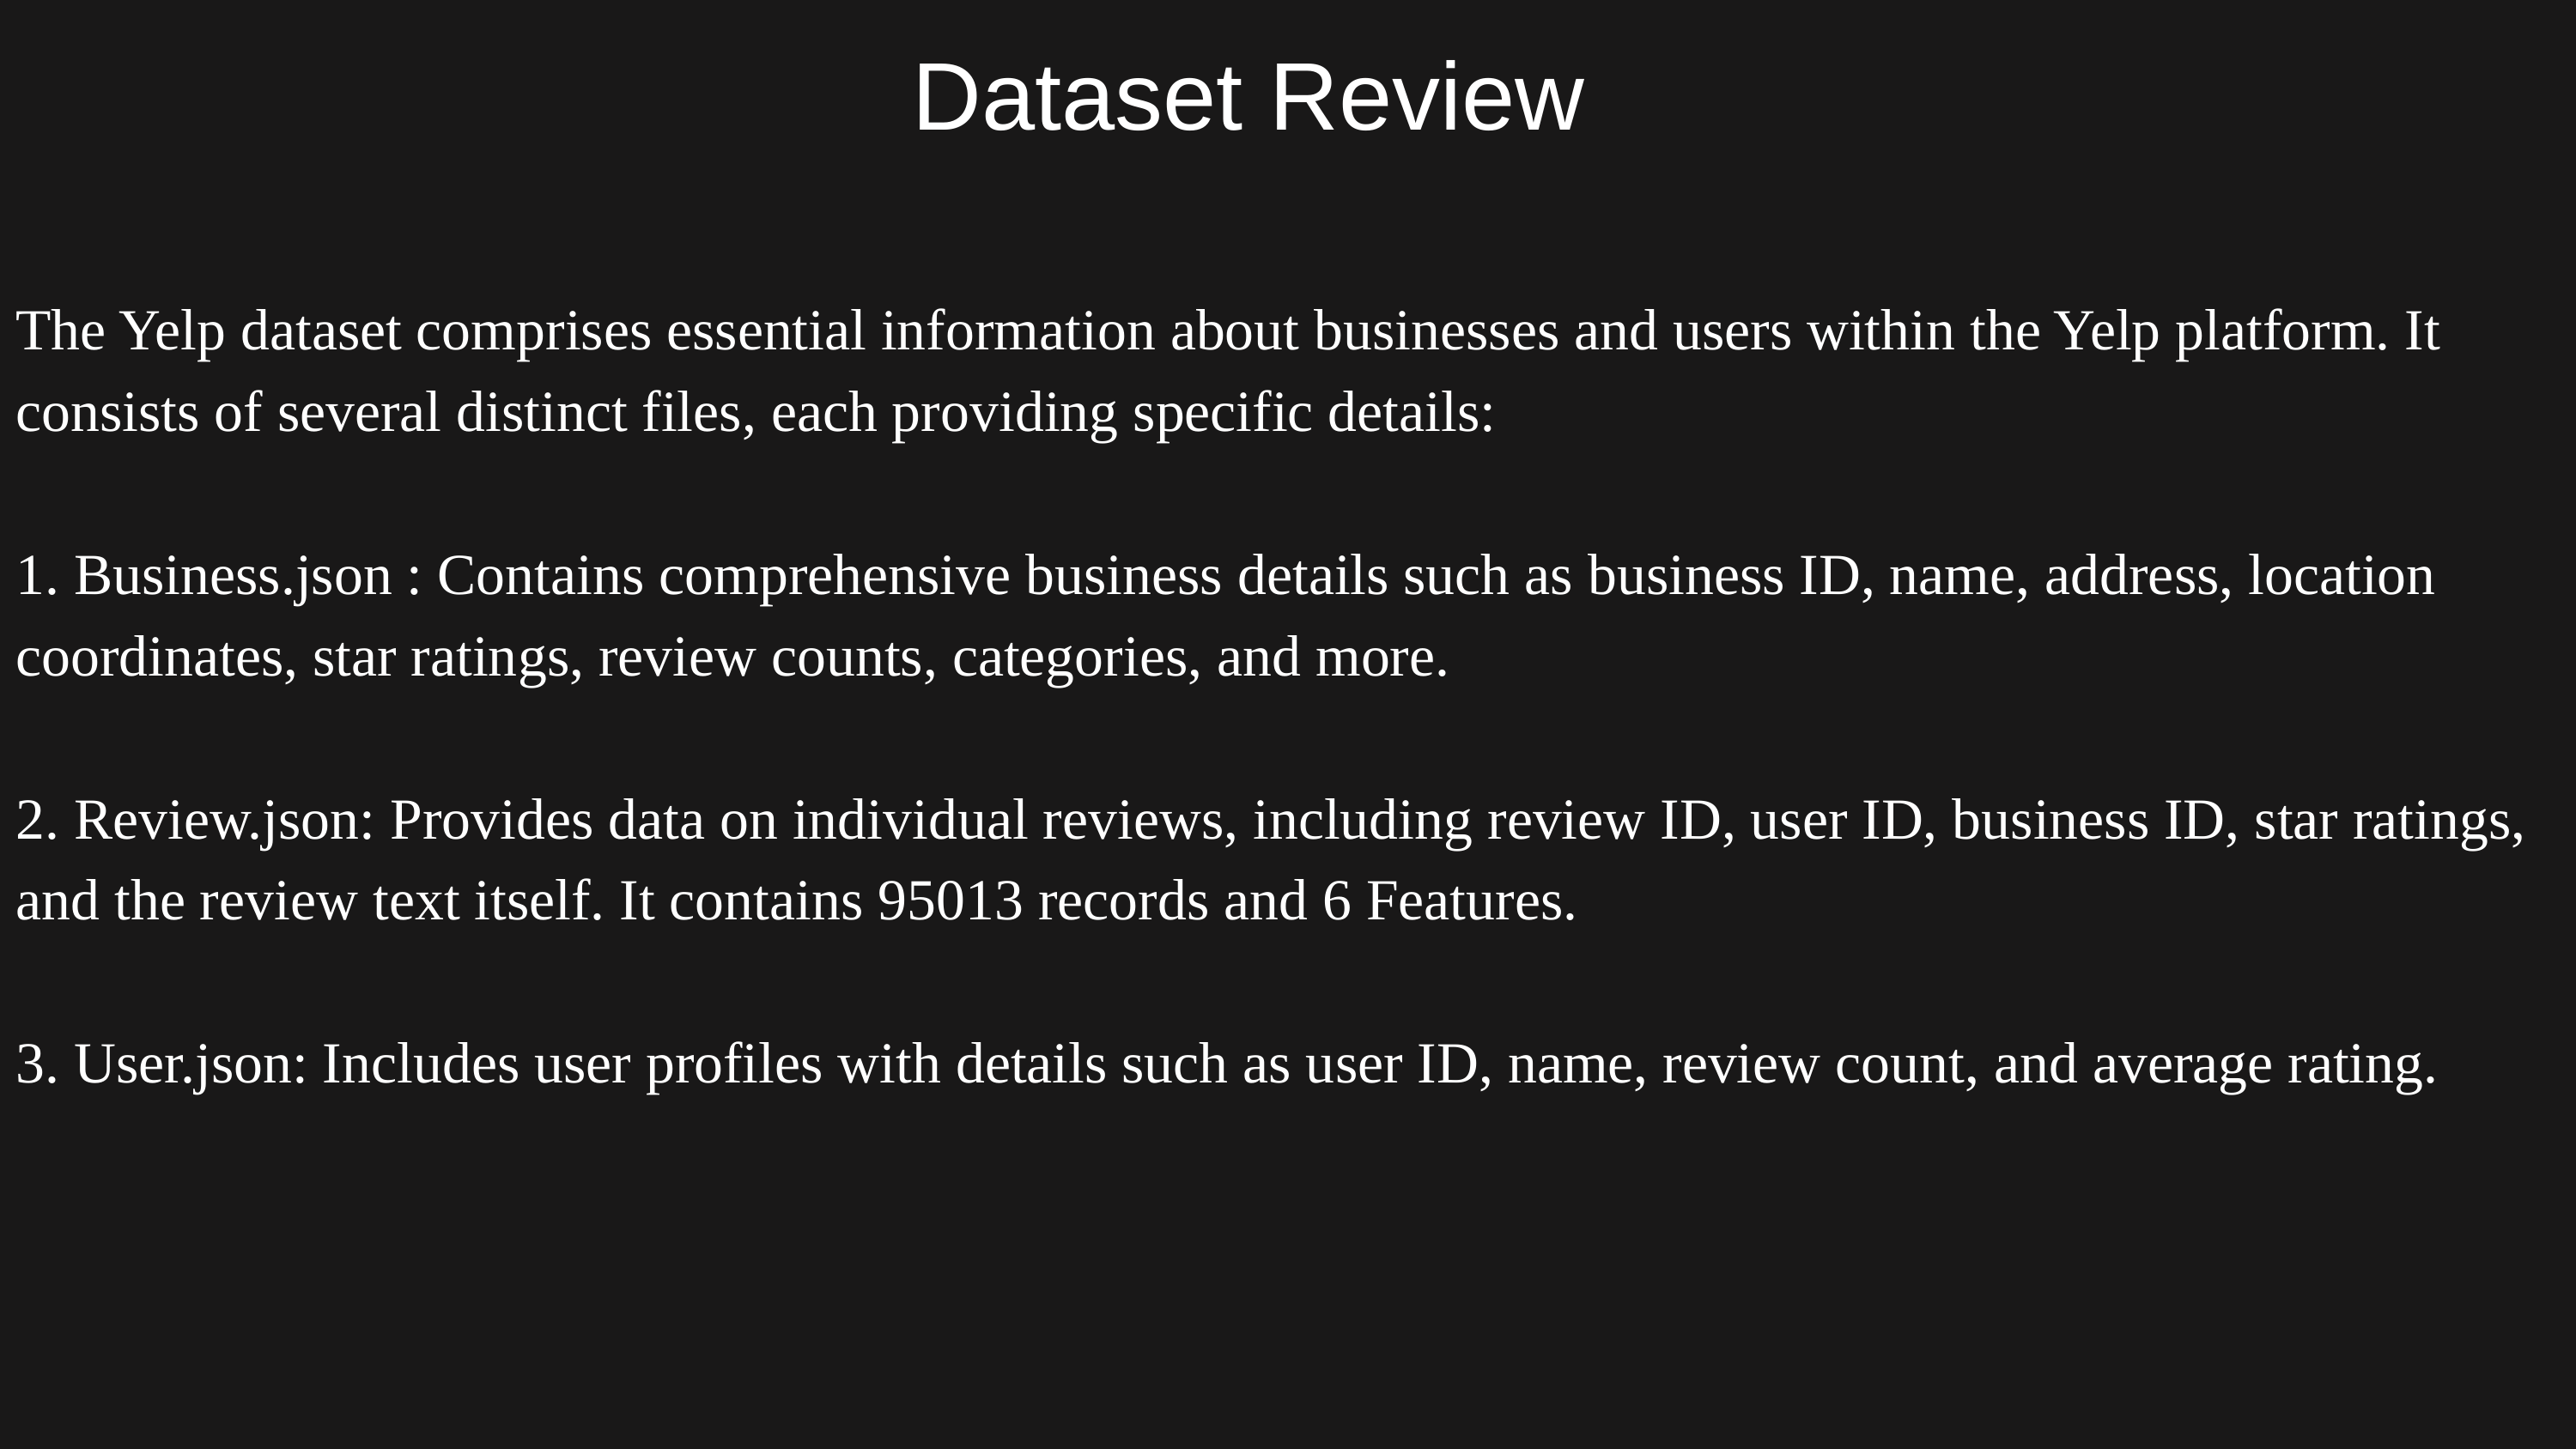

Dataset Review
The Yelp dataset comprises essential information about businesses and users within the Yelp platform. It consists of several distinct files, each providing specific details:

1. Business.json : Contains comprehensive business details such as business ID, name, address, location coordinates, star ratings, review counts, categories, and more.

2. Review.json: Provides data on individual reviews, including review ID, user ID, business ID, star ratings, and the review text itself. It contains 95013 records and 6 Features.

3. User.json: Includes user profiles with details such as user ID, name, review count, and average rating.